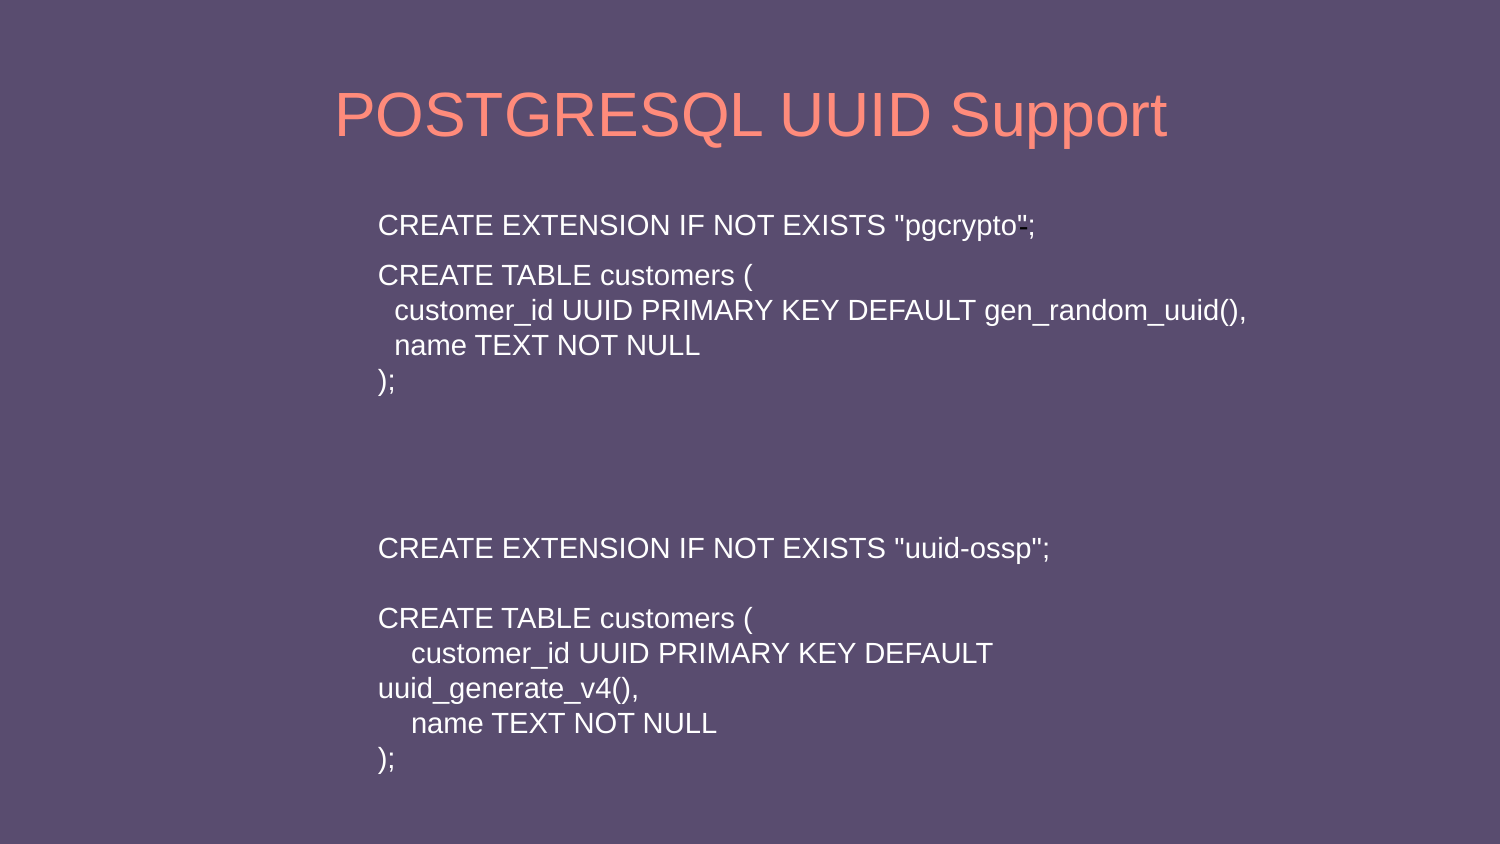

# POSTGRESQL UUID Support
CREATE EXTENSION IF NOT EXISTS "pgcrypto";
-
CREATE TABLE customers (
  customer_id UUID PRIMARY KEY DEFAULT gen_random_uuid(),
  name TEXT NOT NULL
);
CREATE EXTENSION IF NOT EXISTS "uuid-ossp";

CREATE TABLE customers (
    customer_id UUID PRIMARY KEY DEFAULT uuid_generate_v4(),
    name TEXT NOT NULL
);